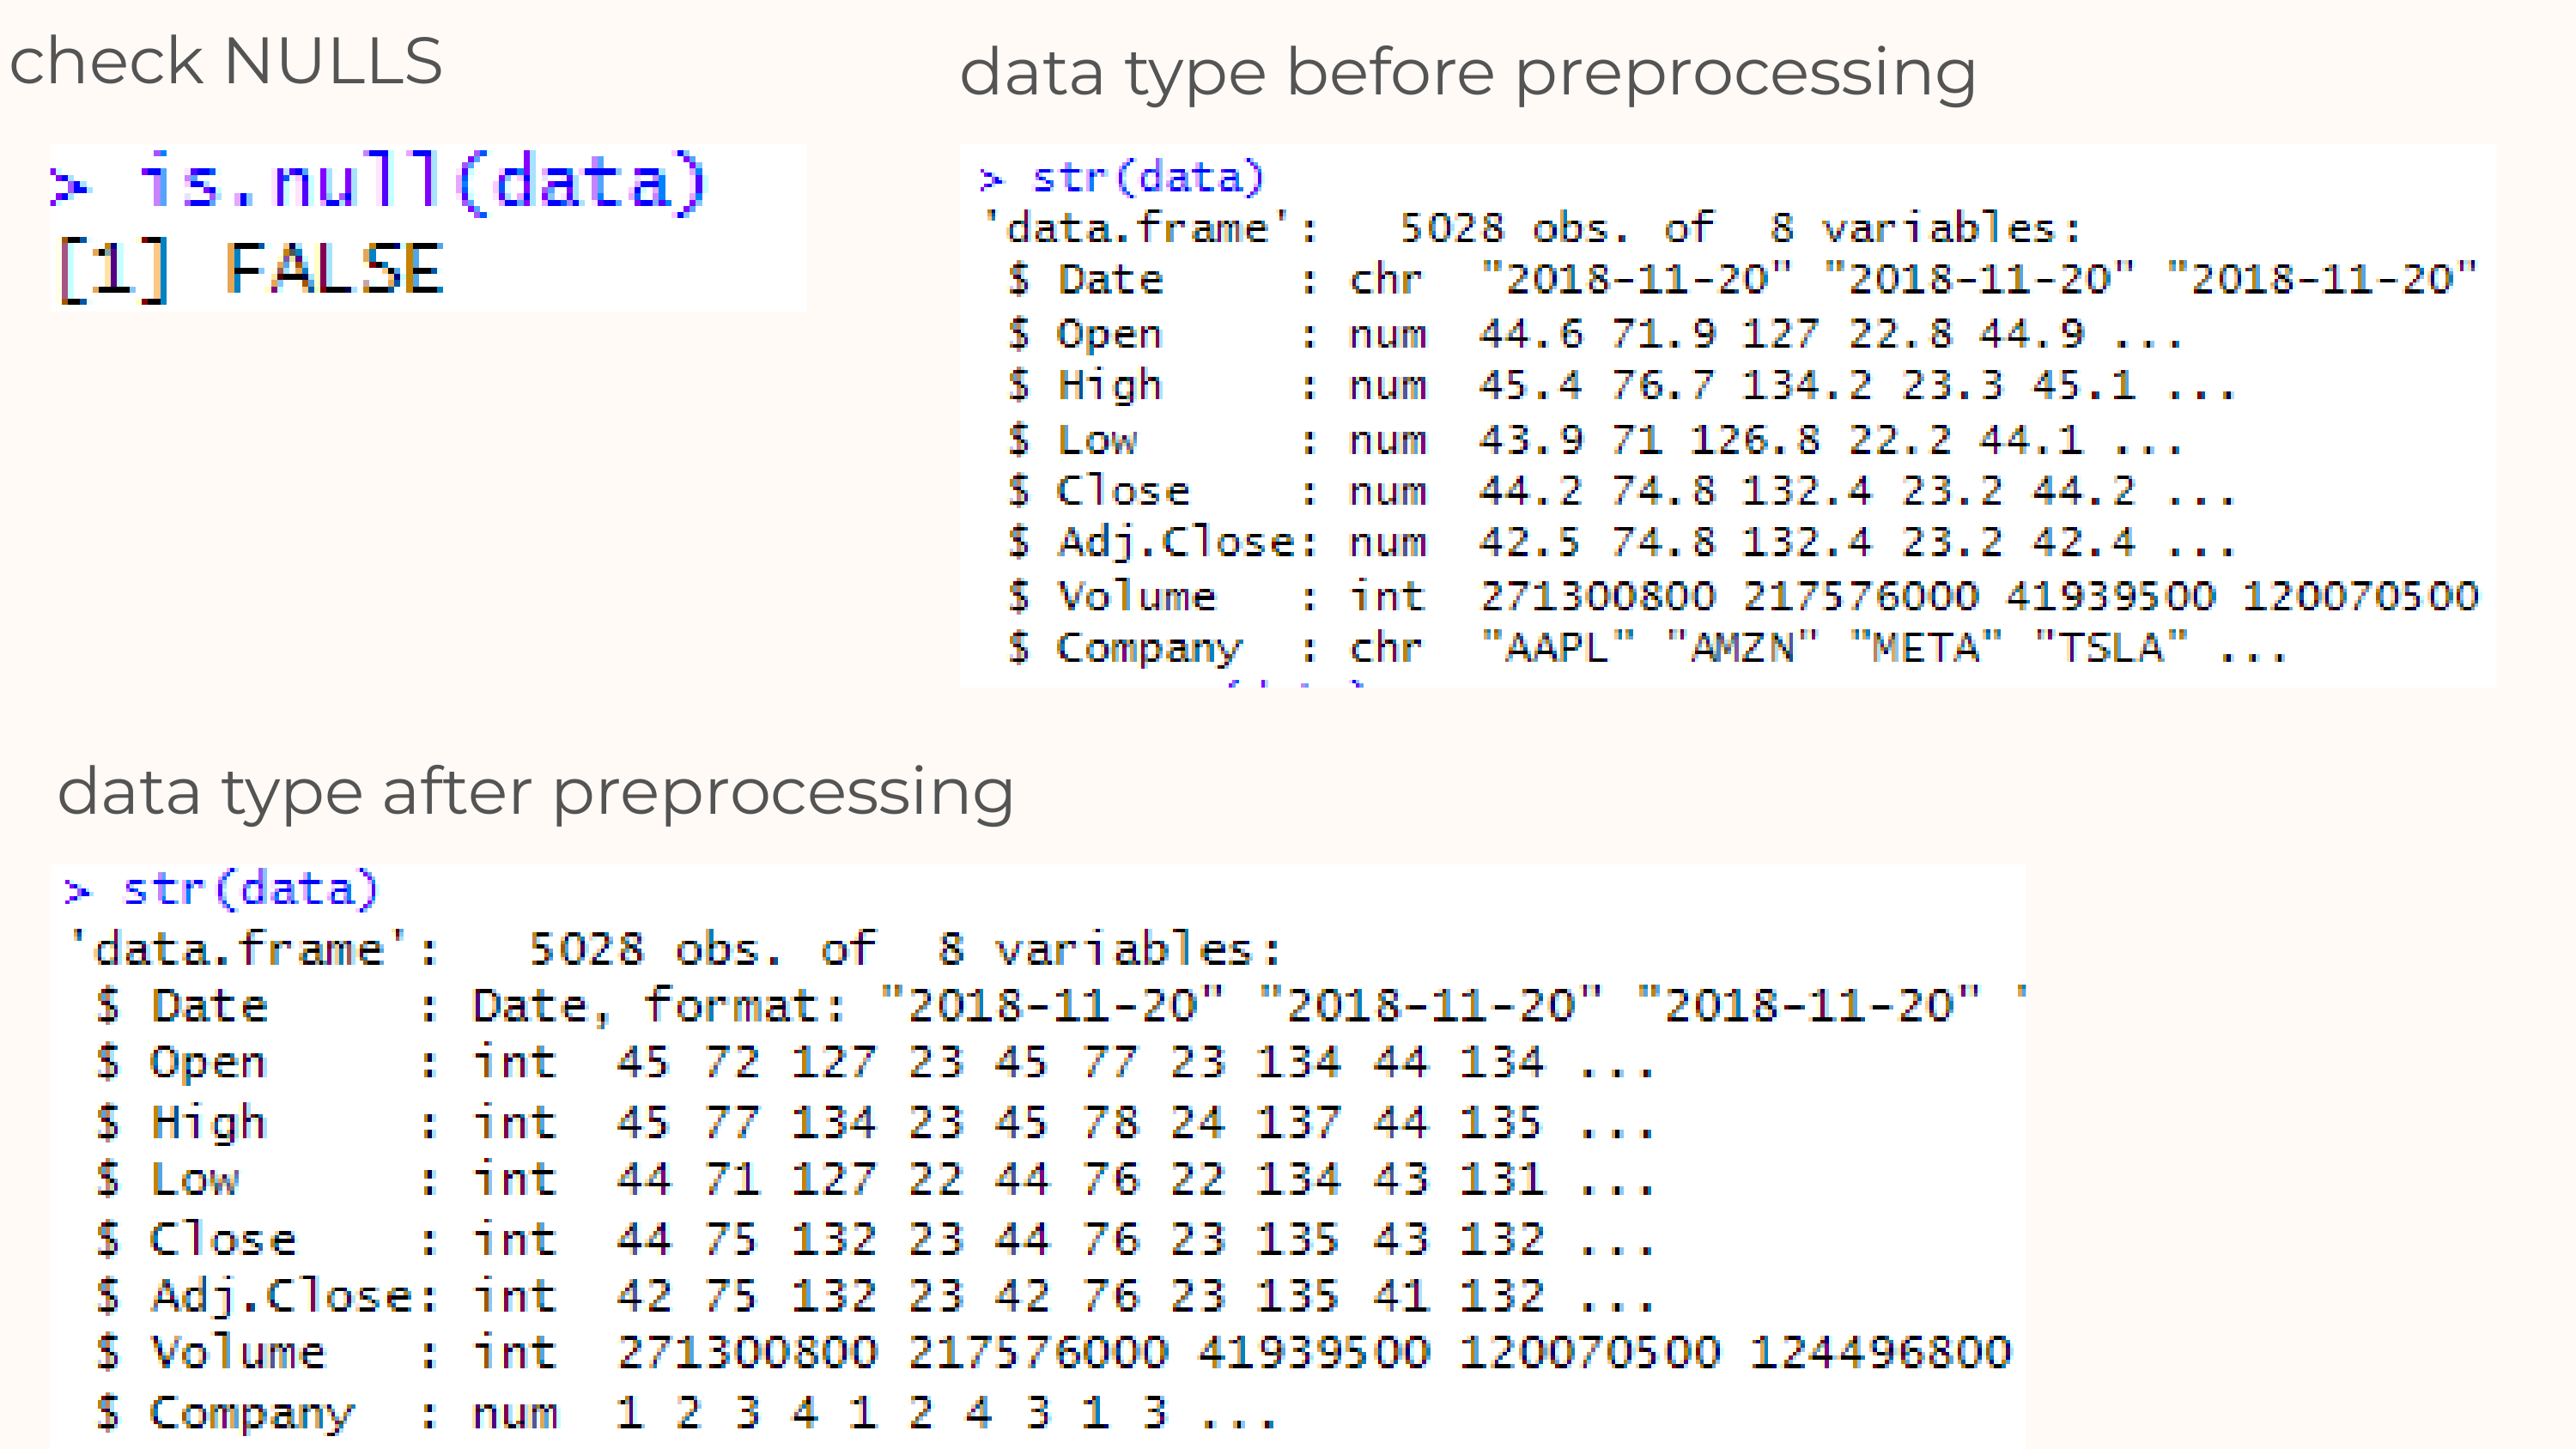

check NULLS
data type before preprocessing

data type after preprocessing